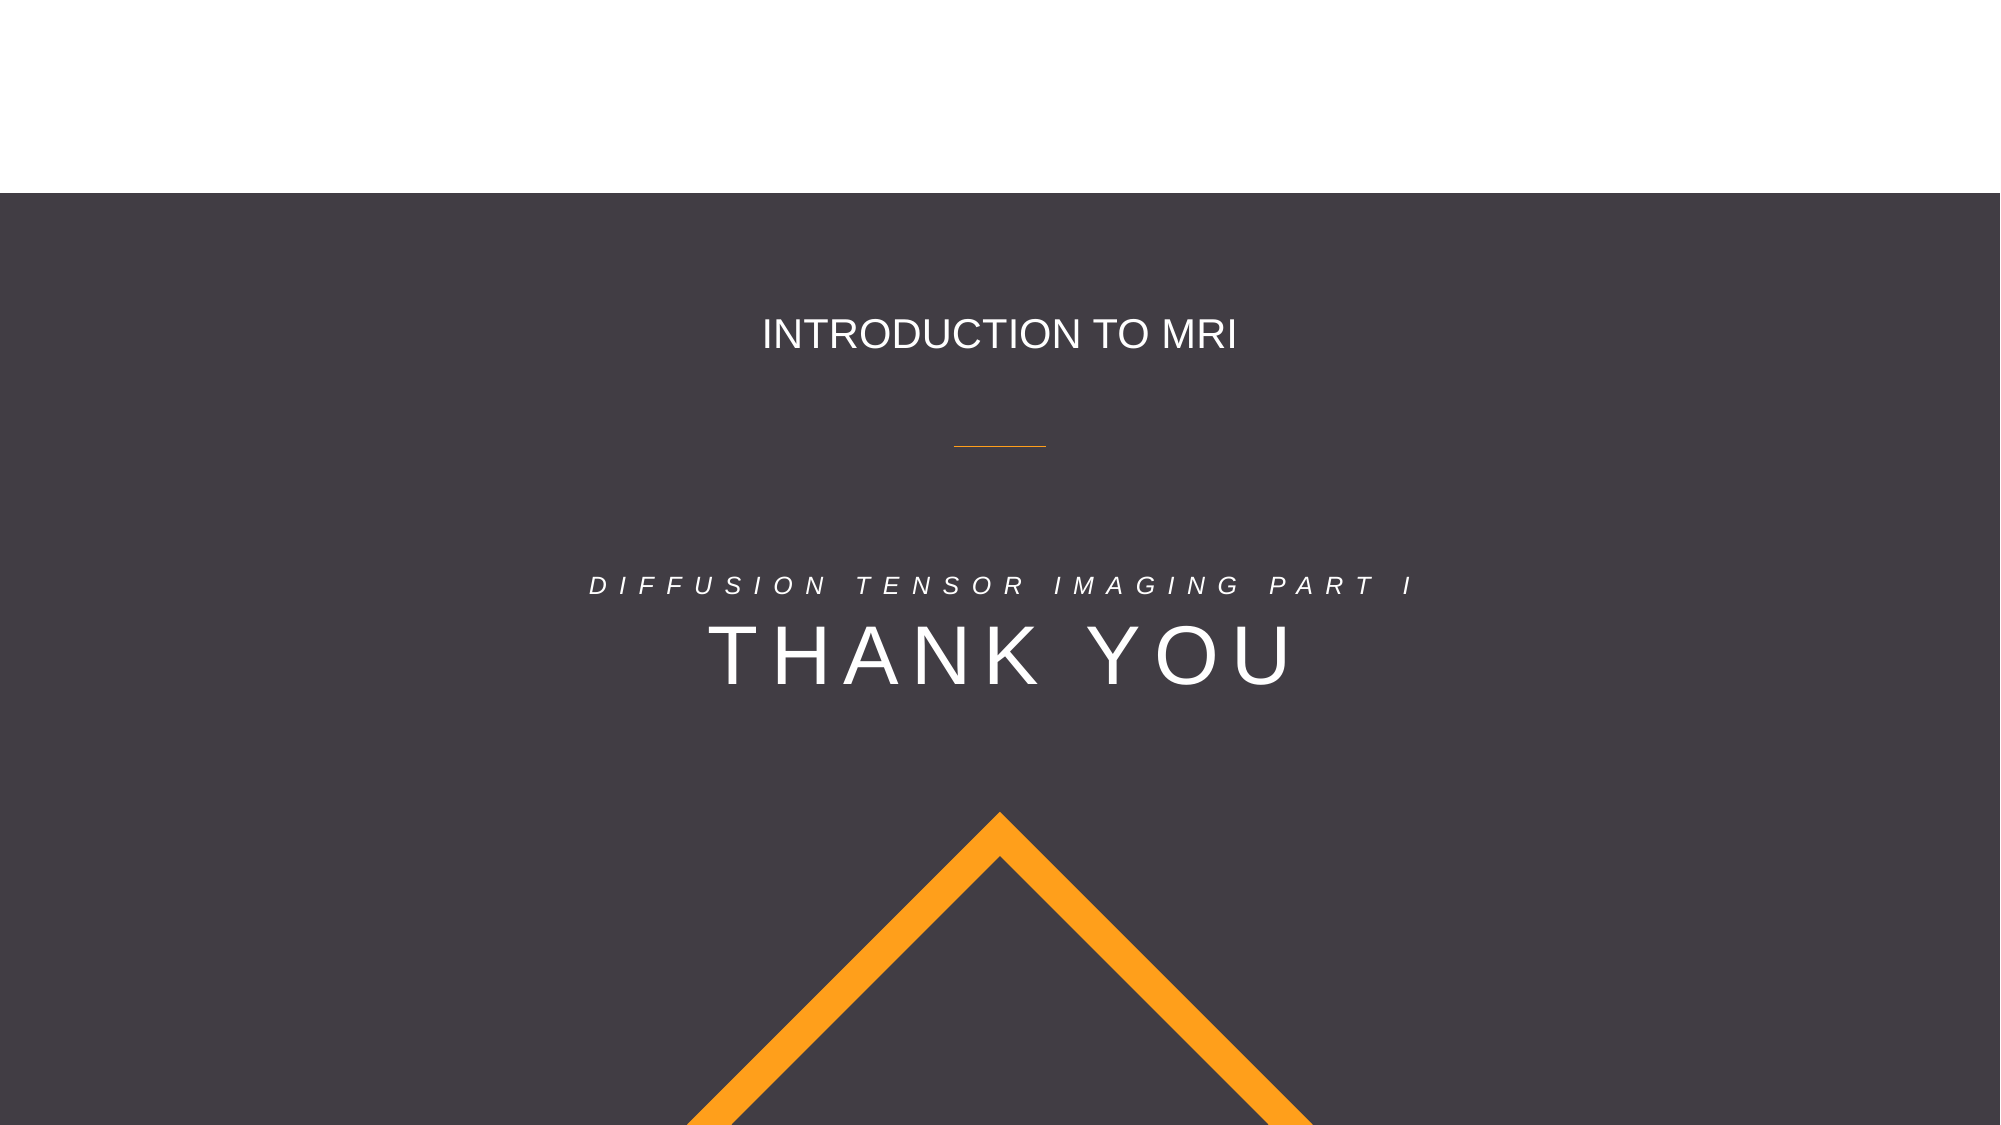

INTRODUCTION TO MRI
DIFFUSION TENSOR IMAGING PART I
THANK YOU